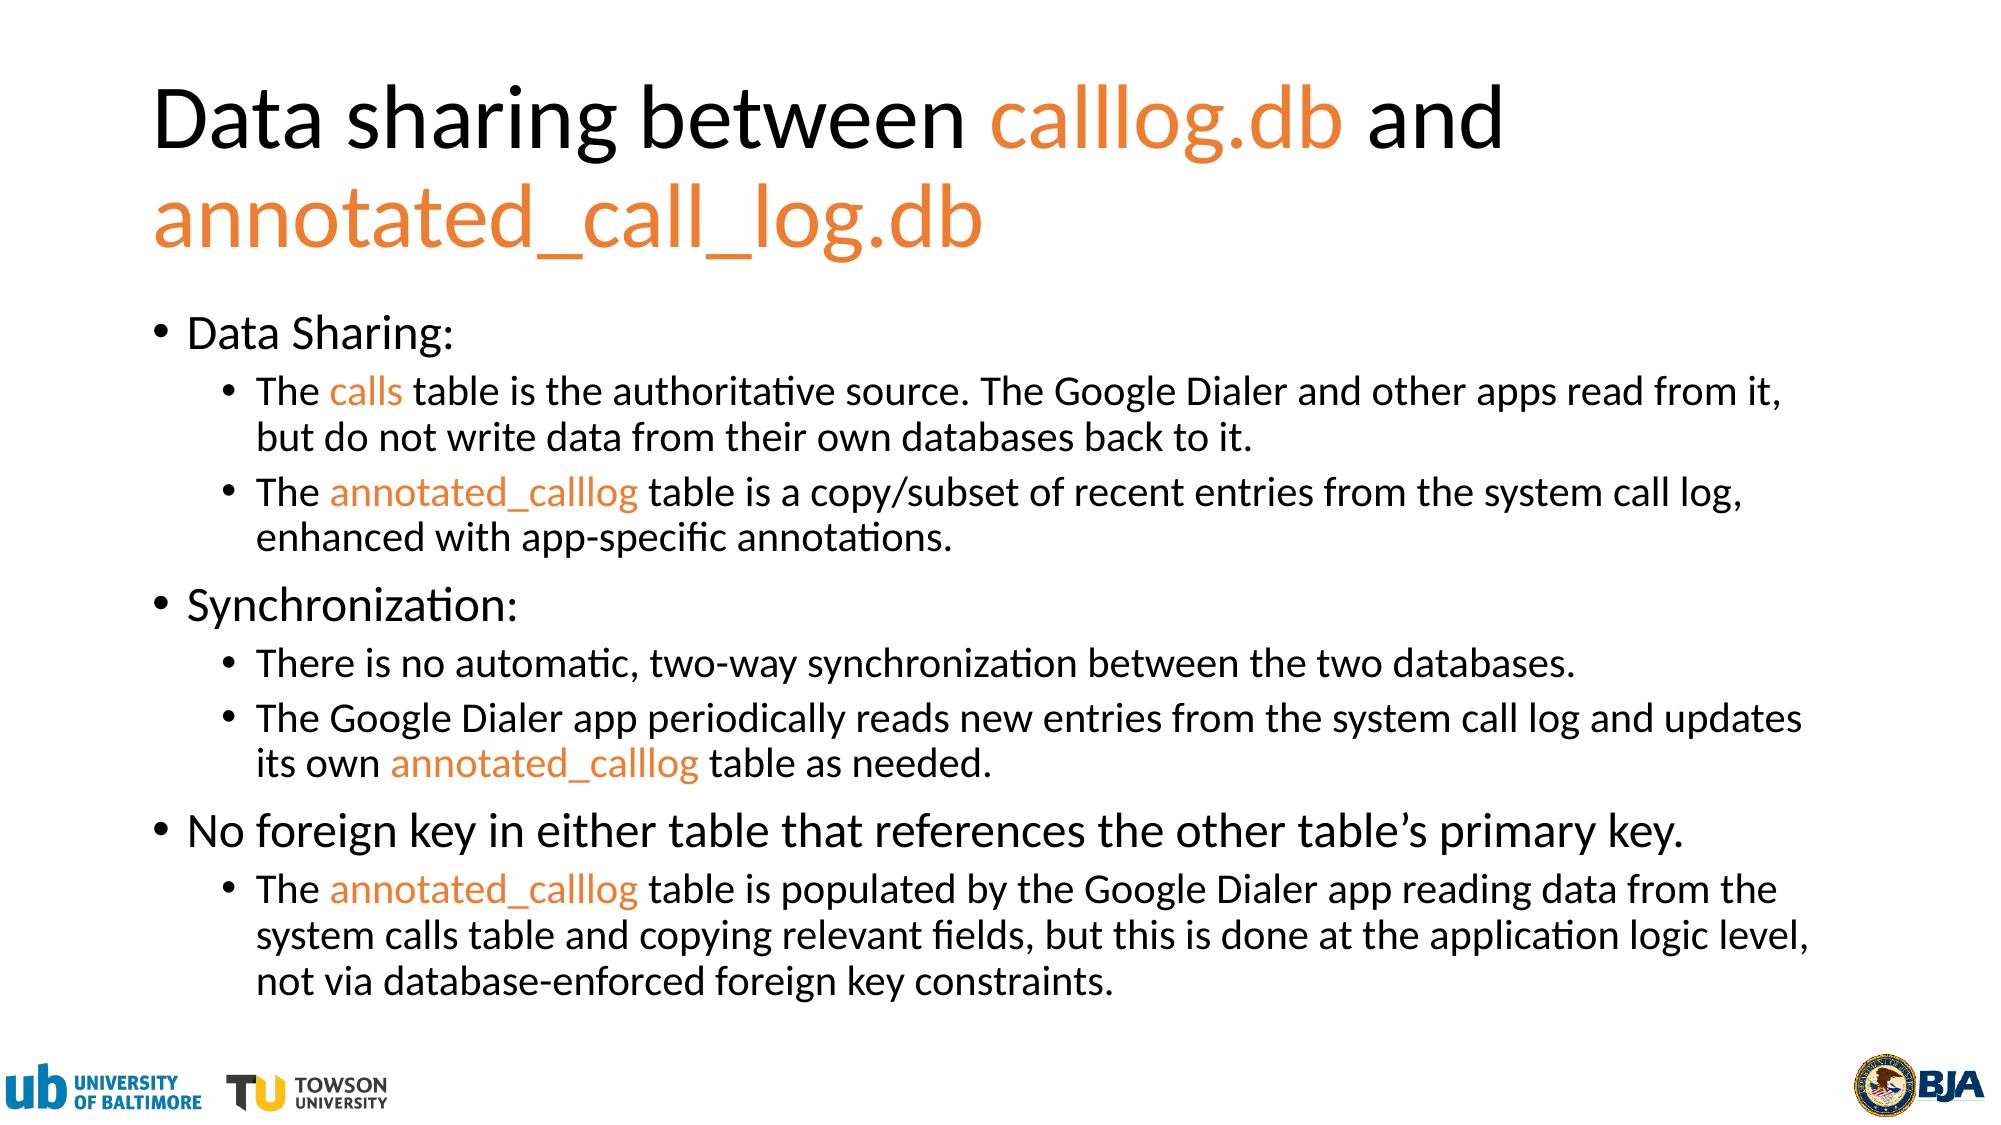

# Data sharing between calllog.db and annotated_call_log.db
Data Sharing:
The calls table is the authoritative source. The Google Dialer and other apps read from it, but do not write data from their own databases back to it.
The annotated_calllog table is a copy/subset of recent entries from the system call log, enhanced with app-specific annotations.
Synchronization:
There is no automatic, two-way synchronization between the two databases.
The Google Dialer app periodically reads new entries from the system call log and updates its own annotated_calllog table as needed.
No foreign key in either table that references the other table’s primary key.
The annotated_calllog table is populated by the Google Dialer app reading data from the system calls table and copying relevant fields, but this is done at the application logic level, not via database-enforced foreign key constraints.